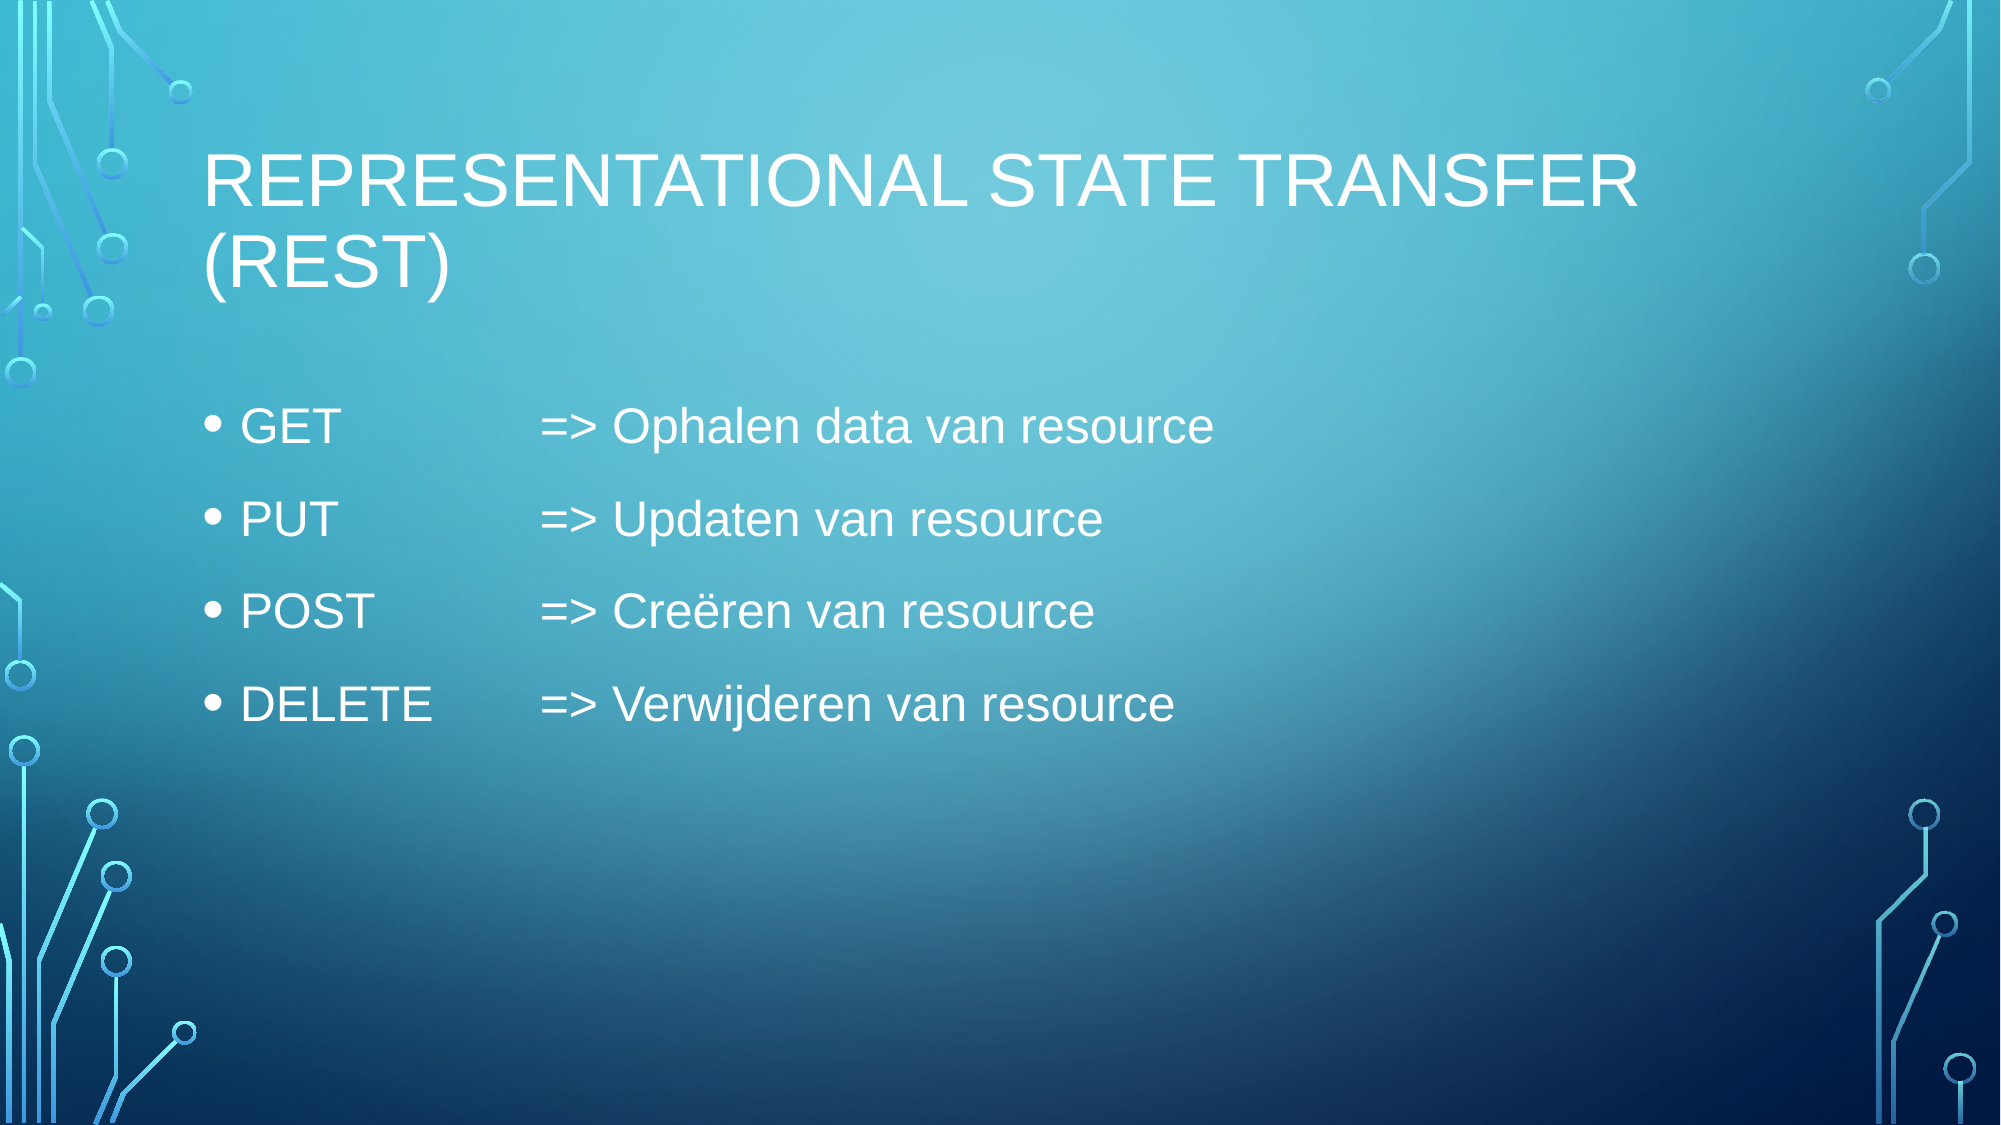

# Representational state transfer (rest)
GET 		=> Ophalen data van resource
PUT 		=> Updaten van resource
POST		=> Creëren van resource
DELETE 	=> Verwijderen van resource